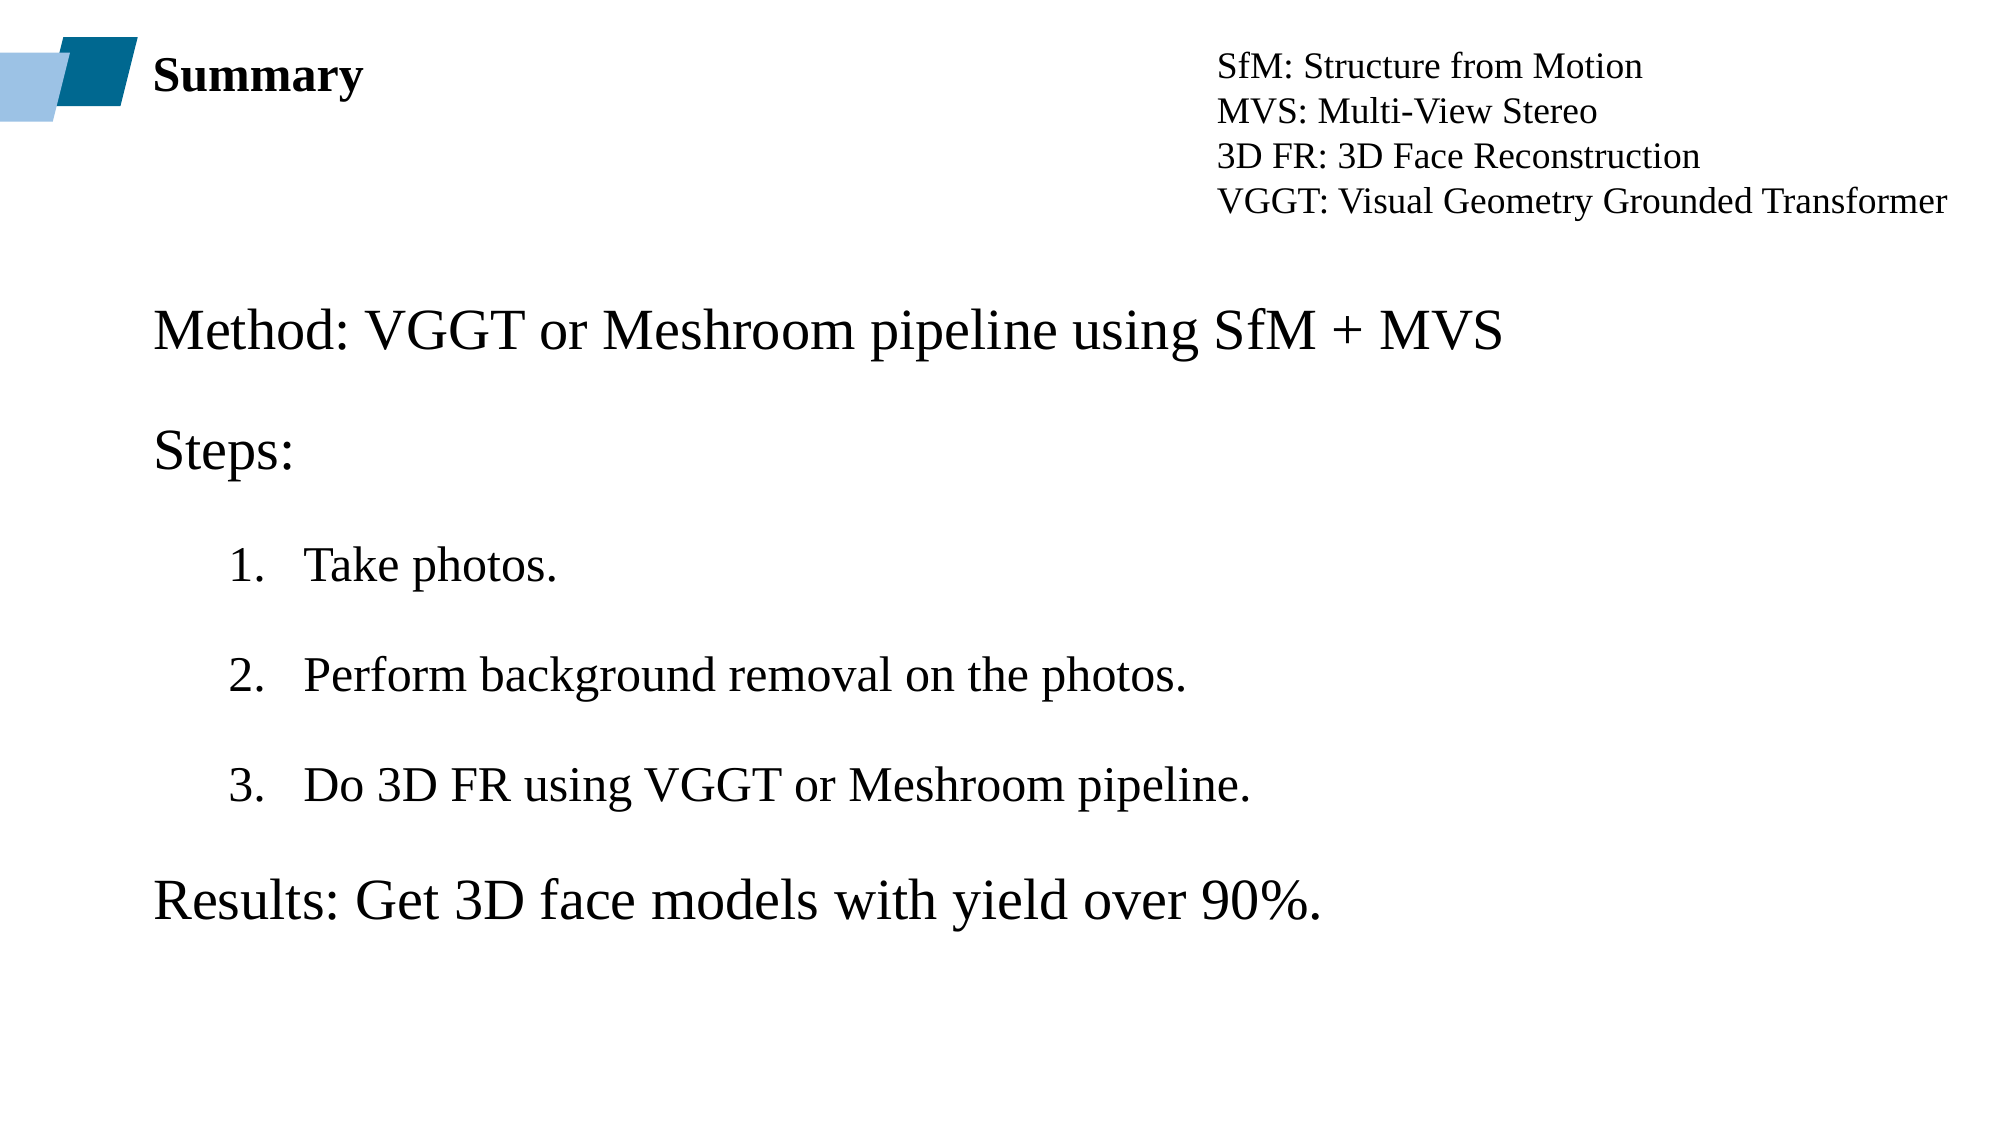

SfM: Structure from Motion
MVS: Multi-View Stereo
3D FR: 3D Face Reconstruction
VGGT: Visual Geometry Grounded Transformer
Summary

Method: VGGT or Meshroom pipeline using SfM + MVS
Steps:
Take photos.
Perform background removal on the photos.
Do 3D FR using VGGT or Meshroom pipeline.
Results: Get 3D face models with yield over 90%.